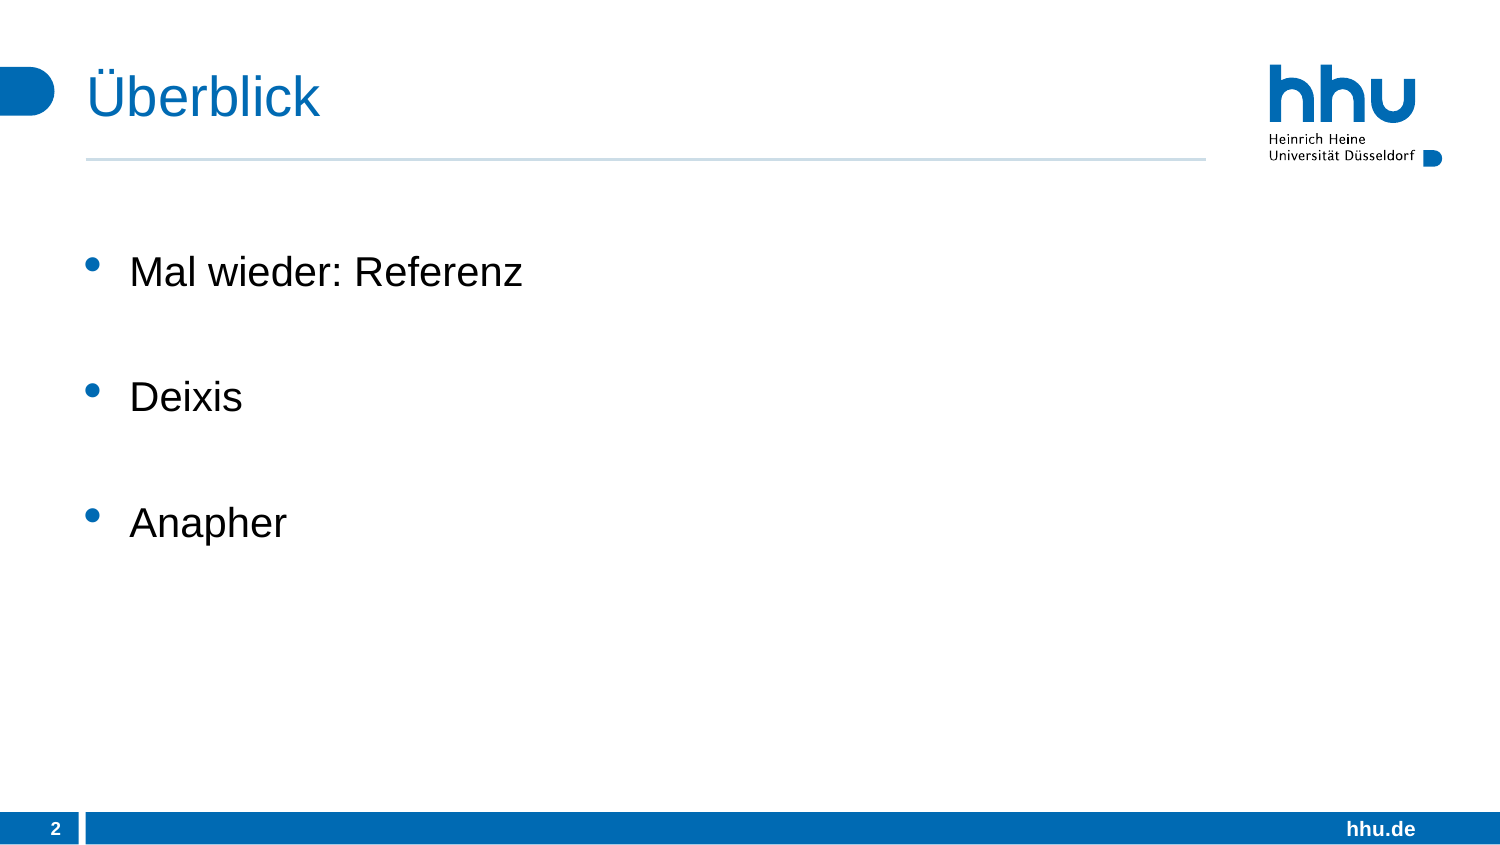

# Überblick
Mal wieder: Referenz

Deixis

Anapher

2